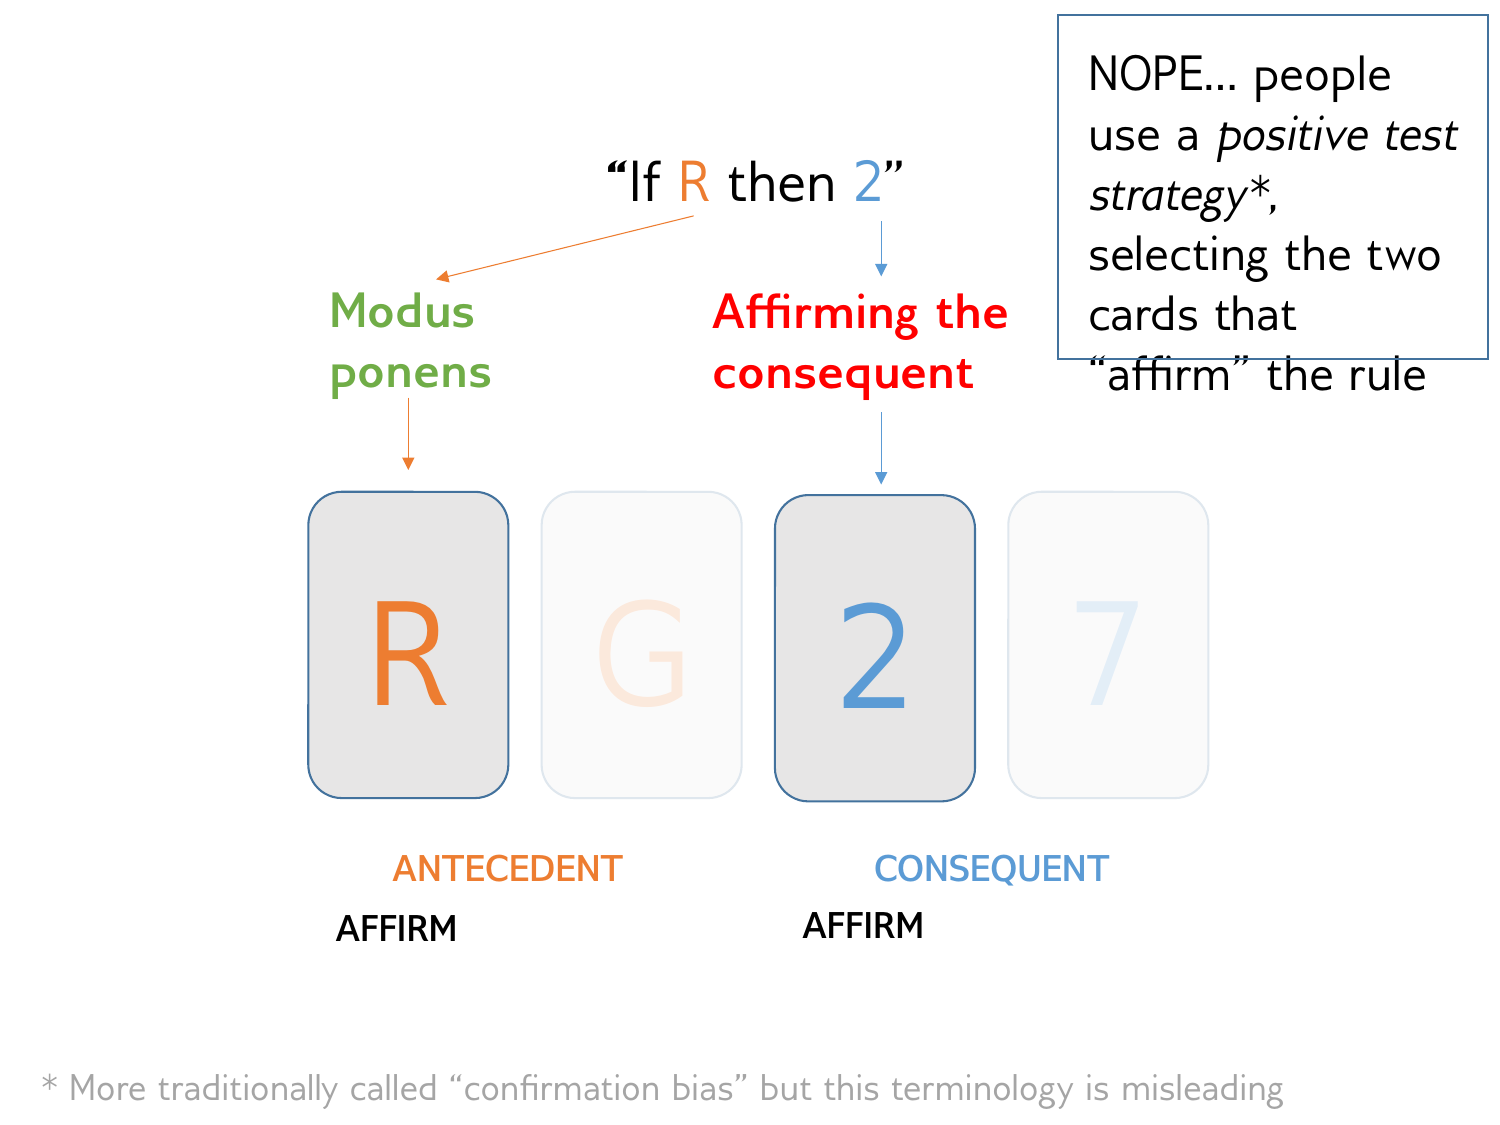

NOPE… people use a positive test strategy*, selecting the two cards that “affirm” the rule
“If R then 2”
Modus ponens
Affirming the consequent

R
G
7
2
ANTECEDENT
CONSEQUENT
AFFIRM
AFFIRM
* More traditionally called “confirmation bias” but this terminology is misleading